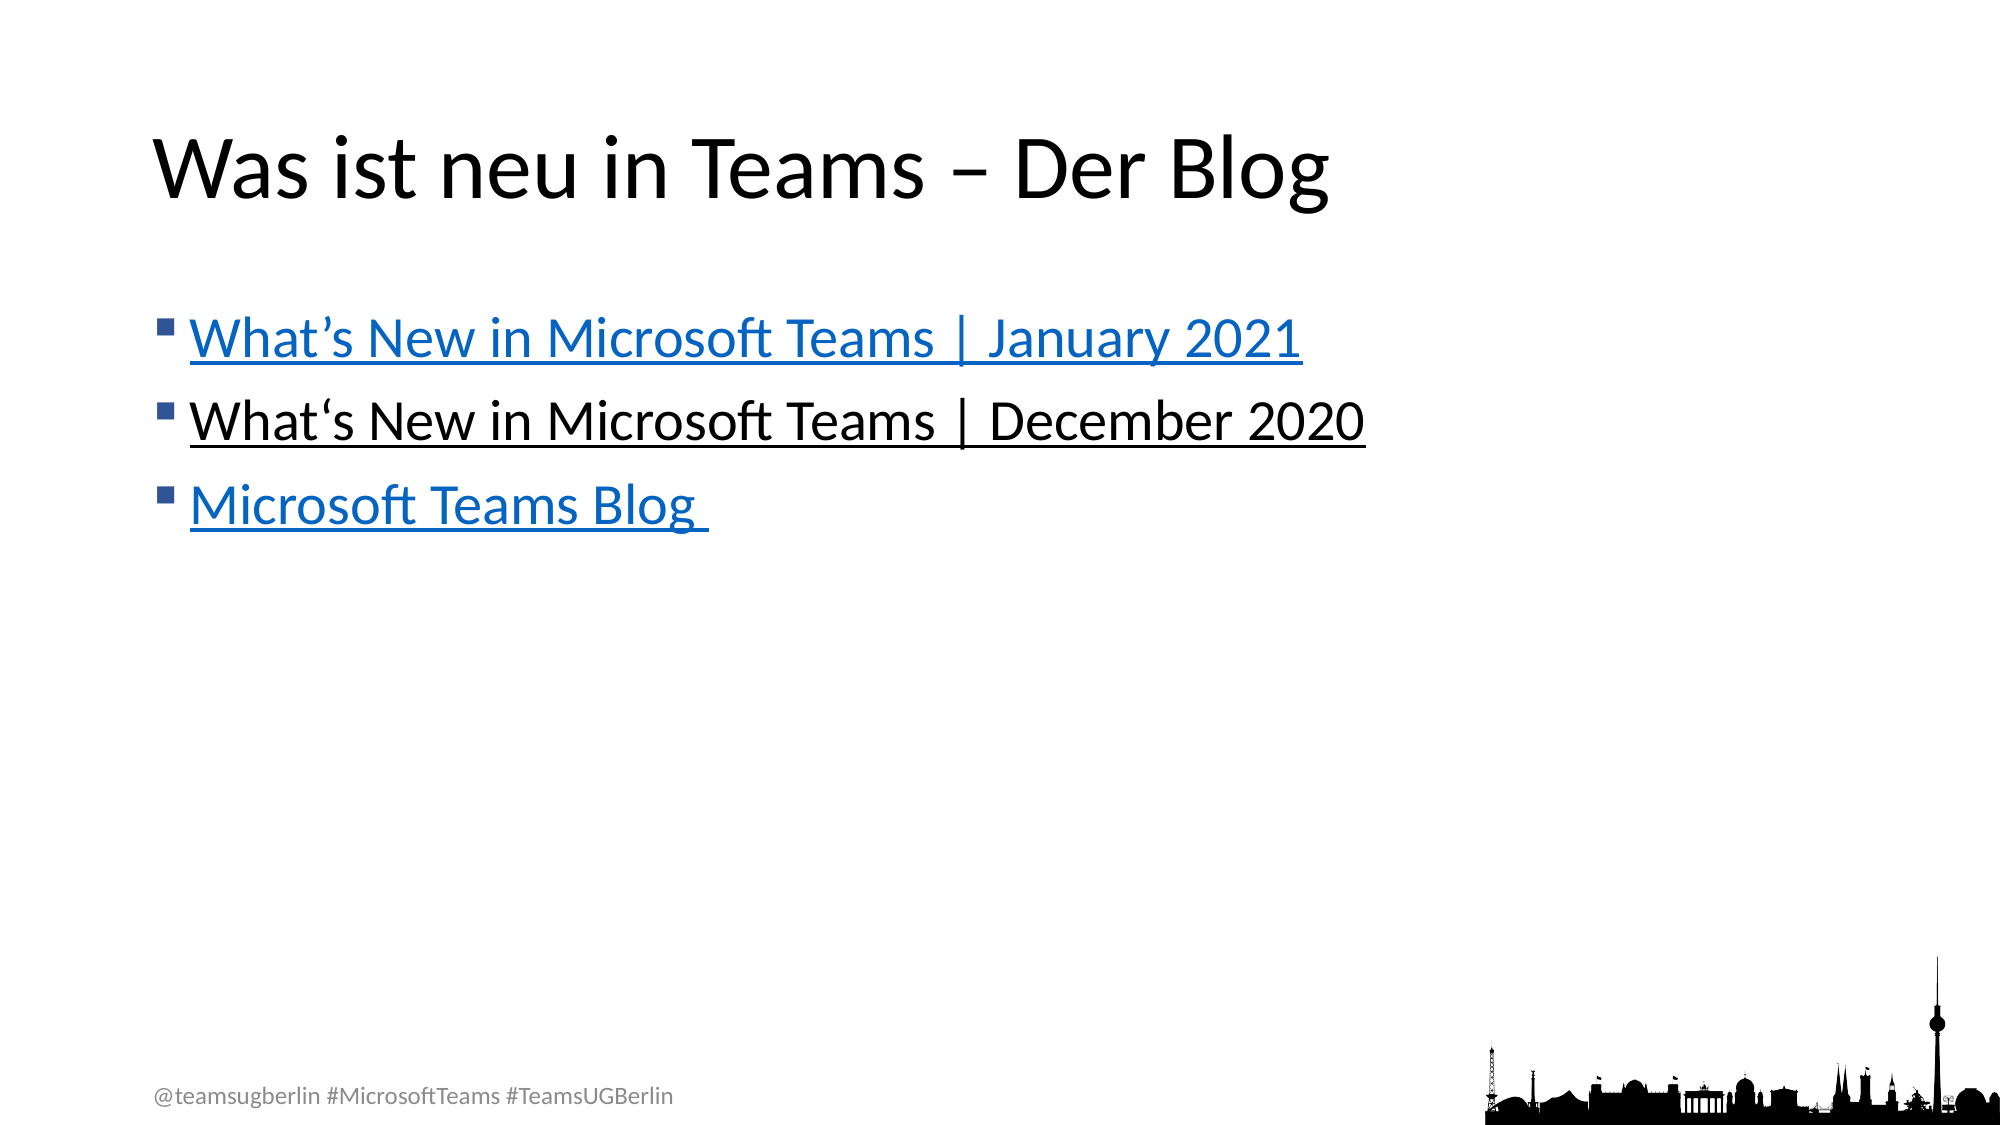

# Was ist neu in Teams – Der Blog
What’s New in Microsoft Teams | January 2021
What‘s New in Microsoft Teams | December 2020
Microsoft Teams Blog